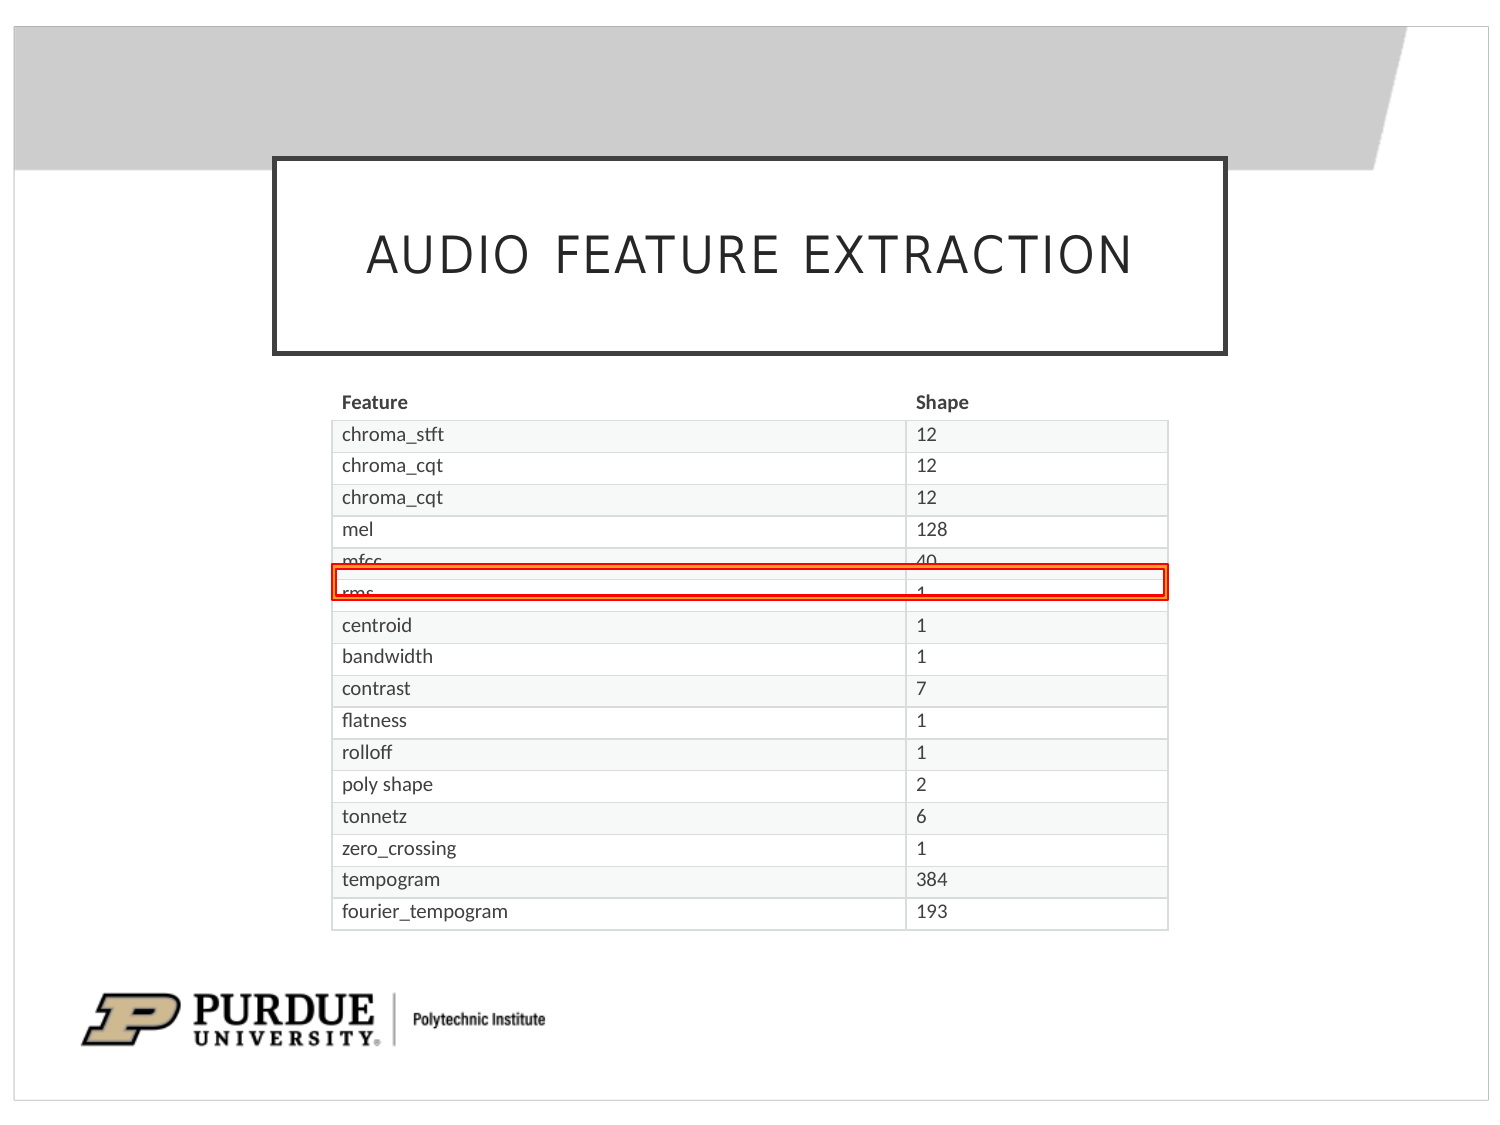

# Audio Feature Extraction
| Feature | Shape |
| --- | --- |
| chroma\_stft | 12 |
| chroma\_cqt | 12 |
| chroma\_cqt | 12 |
| mel | 128 |
| mfcc | 40 |
| rms | 1 |
| centroid | 1 |
| bandwidth | 1 |
| contrast | 7 |
| flatness | 1 |
| rolloff | 1 |
| poly shape | 2 |
| tonnetz | 6 |
| zero\_crossing | 1 |
| tempogram | 384 |
| fourier\_tempogram | 193 |